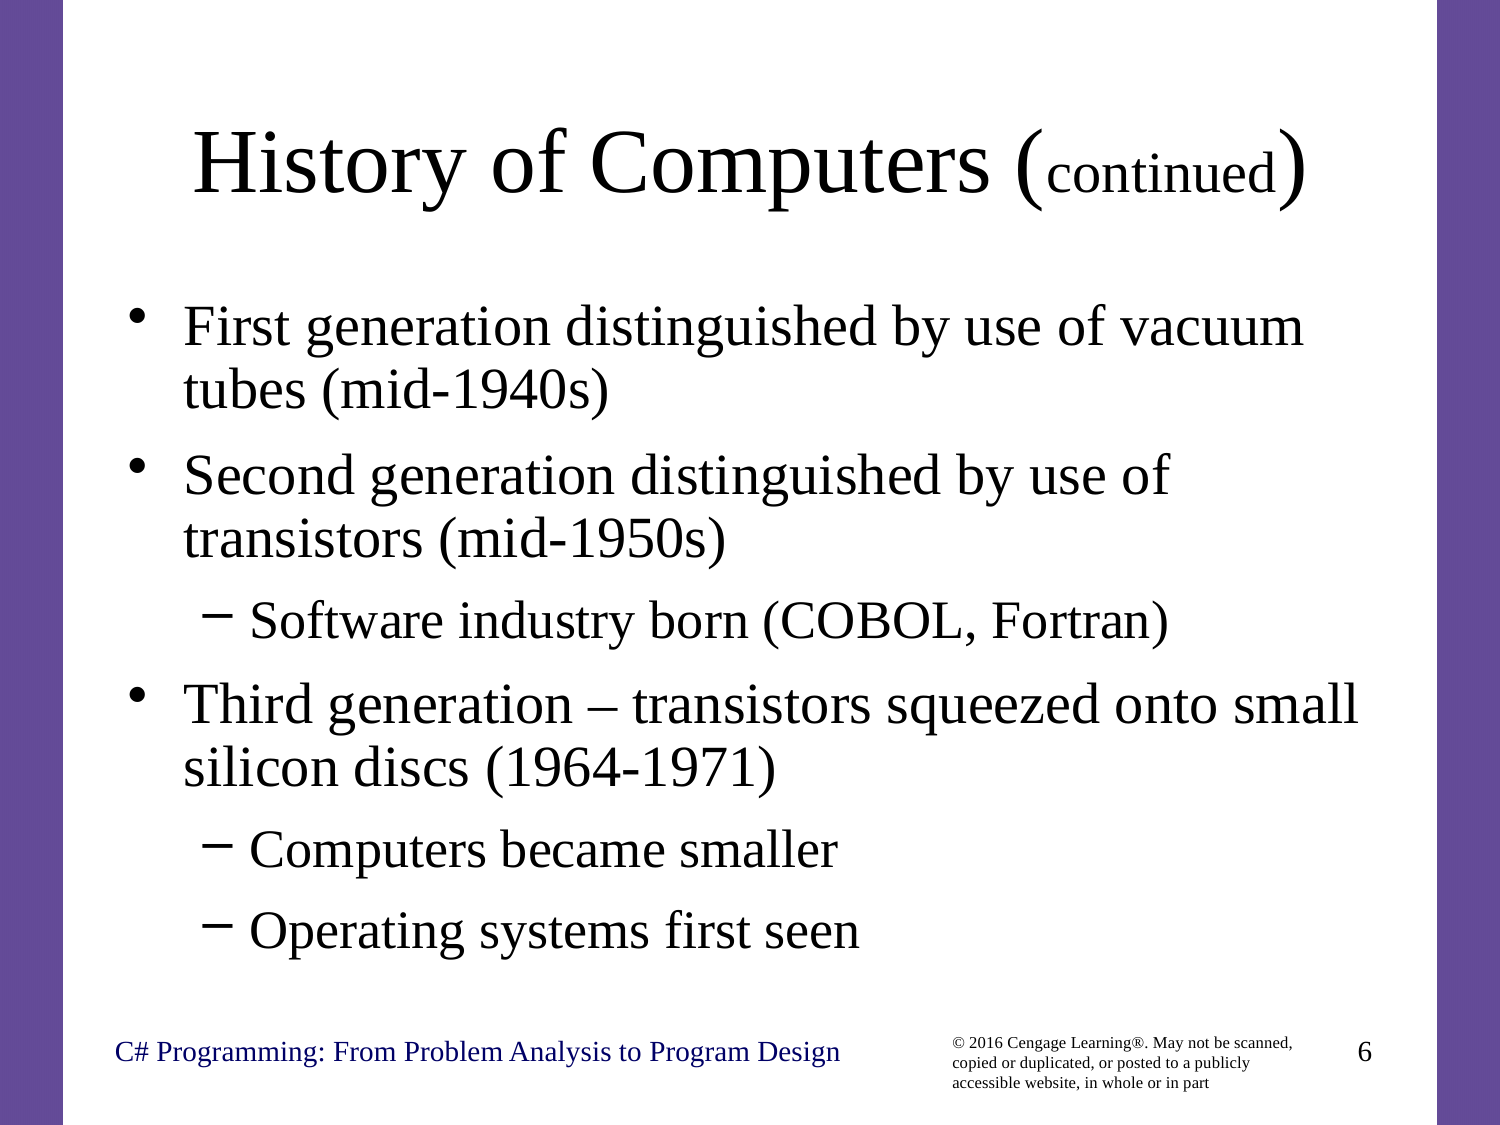

# History of Computers (continued)
First generation distinguished by use of vacuum tubes (mid-1940s)
Second generation distinguished by use of transistors (mid-1950s)
Software industry born (COBOL, Fortran)
Third generation – transistors squeezed onto small silicon discs (1964-1971)
Computers became smaller
Operating systems first seen

C# Programming: From Problem Analysis to Program Design

6